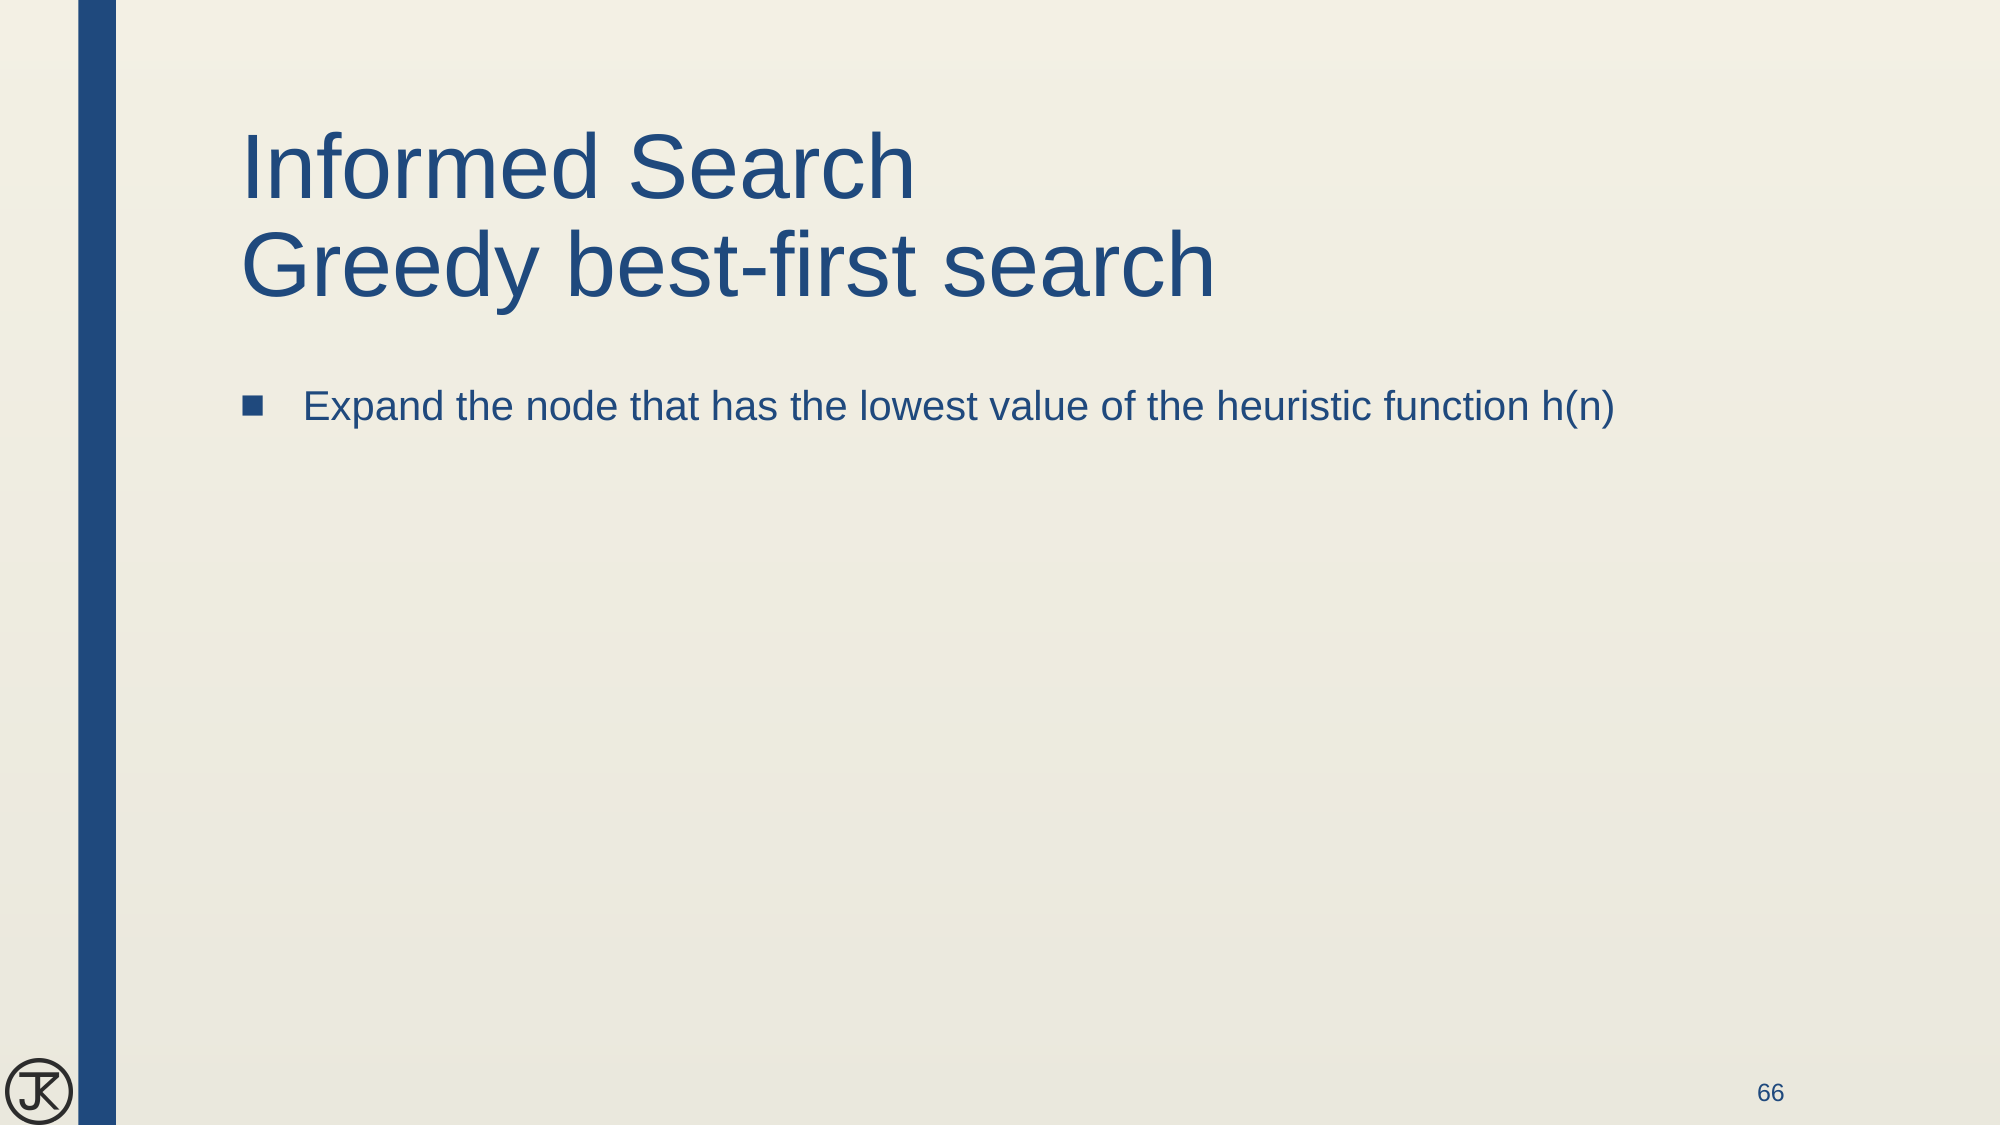

# Informed Search Greedy best-first search
Expand the node that has the lowest value of the heuristic function h(n)

66